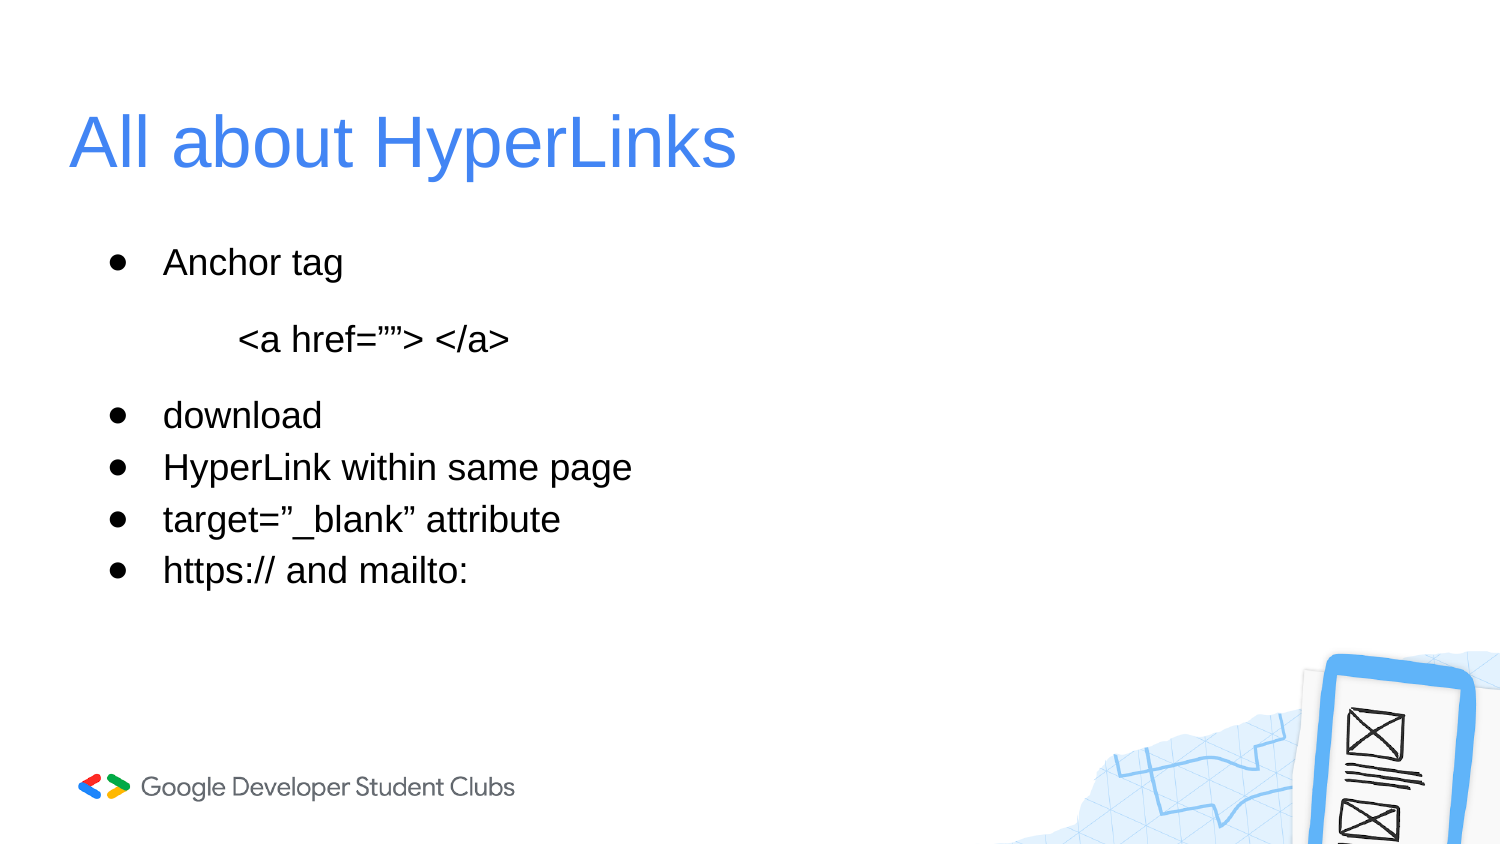

# All about HyperLinks

Anchor tag
<a href=””> </a>
download
HyperLink within same page
target=”_blank” attribute
https:// and mailto: